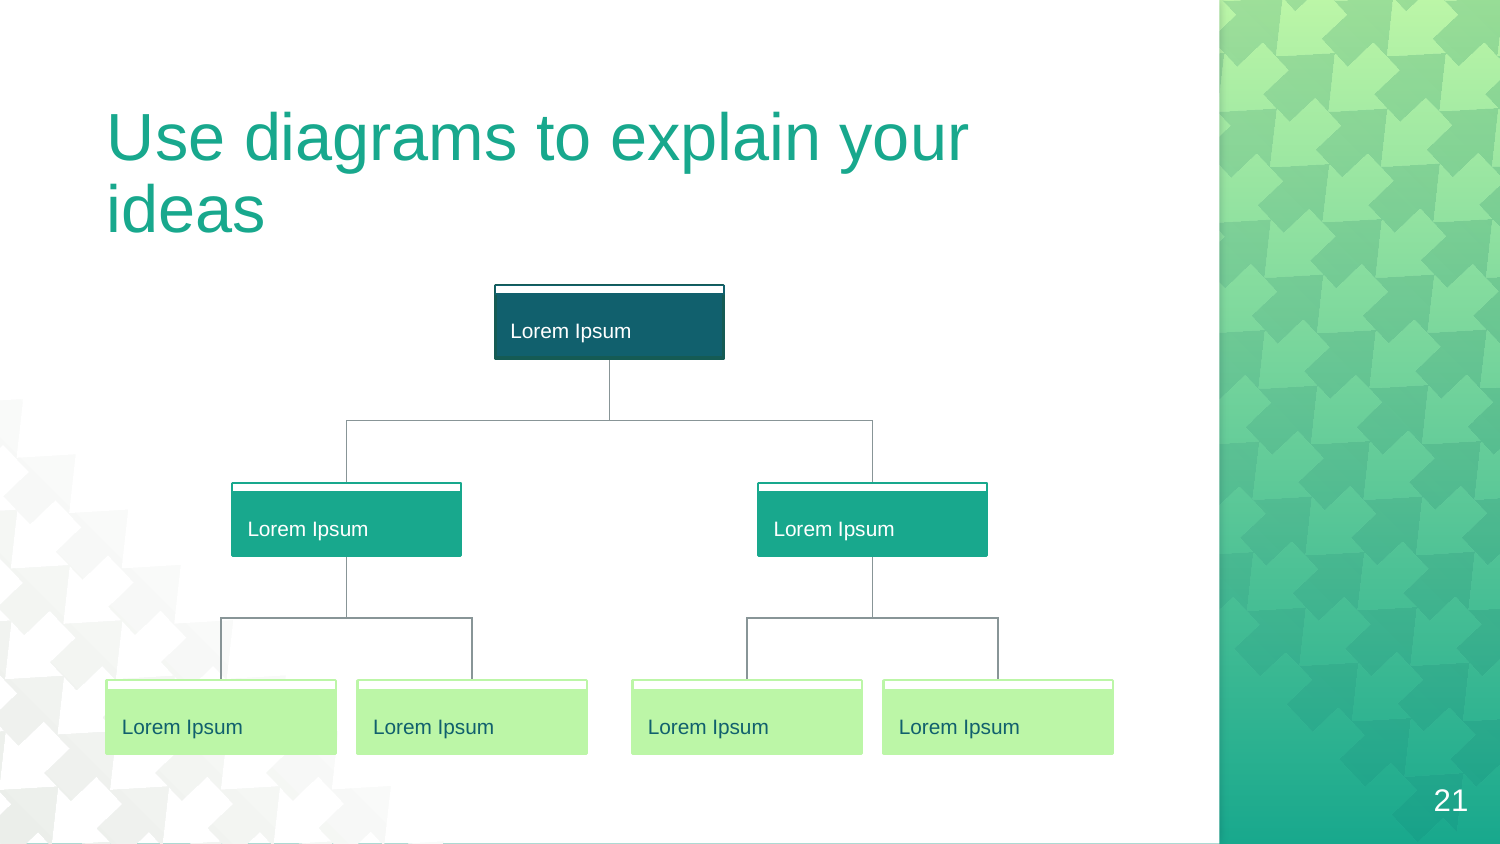

# Use diagrams to explain your ideas

Lorem Ipsum

Lorem Ipsum

Lorem Ipsum

Lorem Ipsum
Lorem Ipsum

Lorem Ipsum

Lorem Ipsum

21